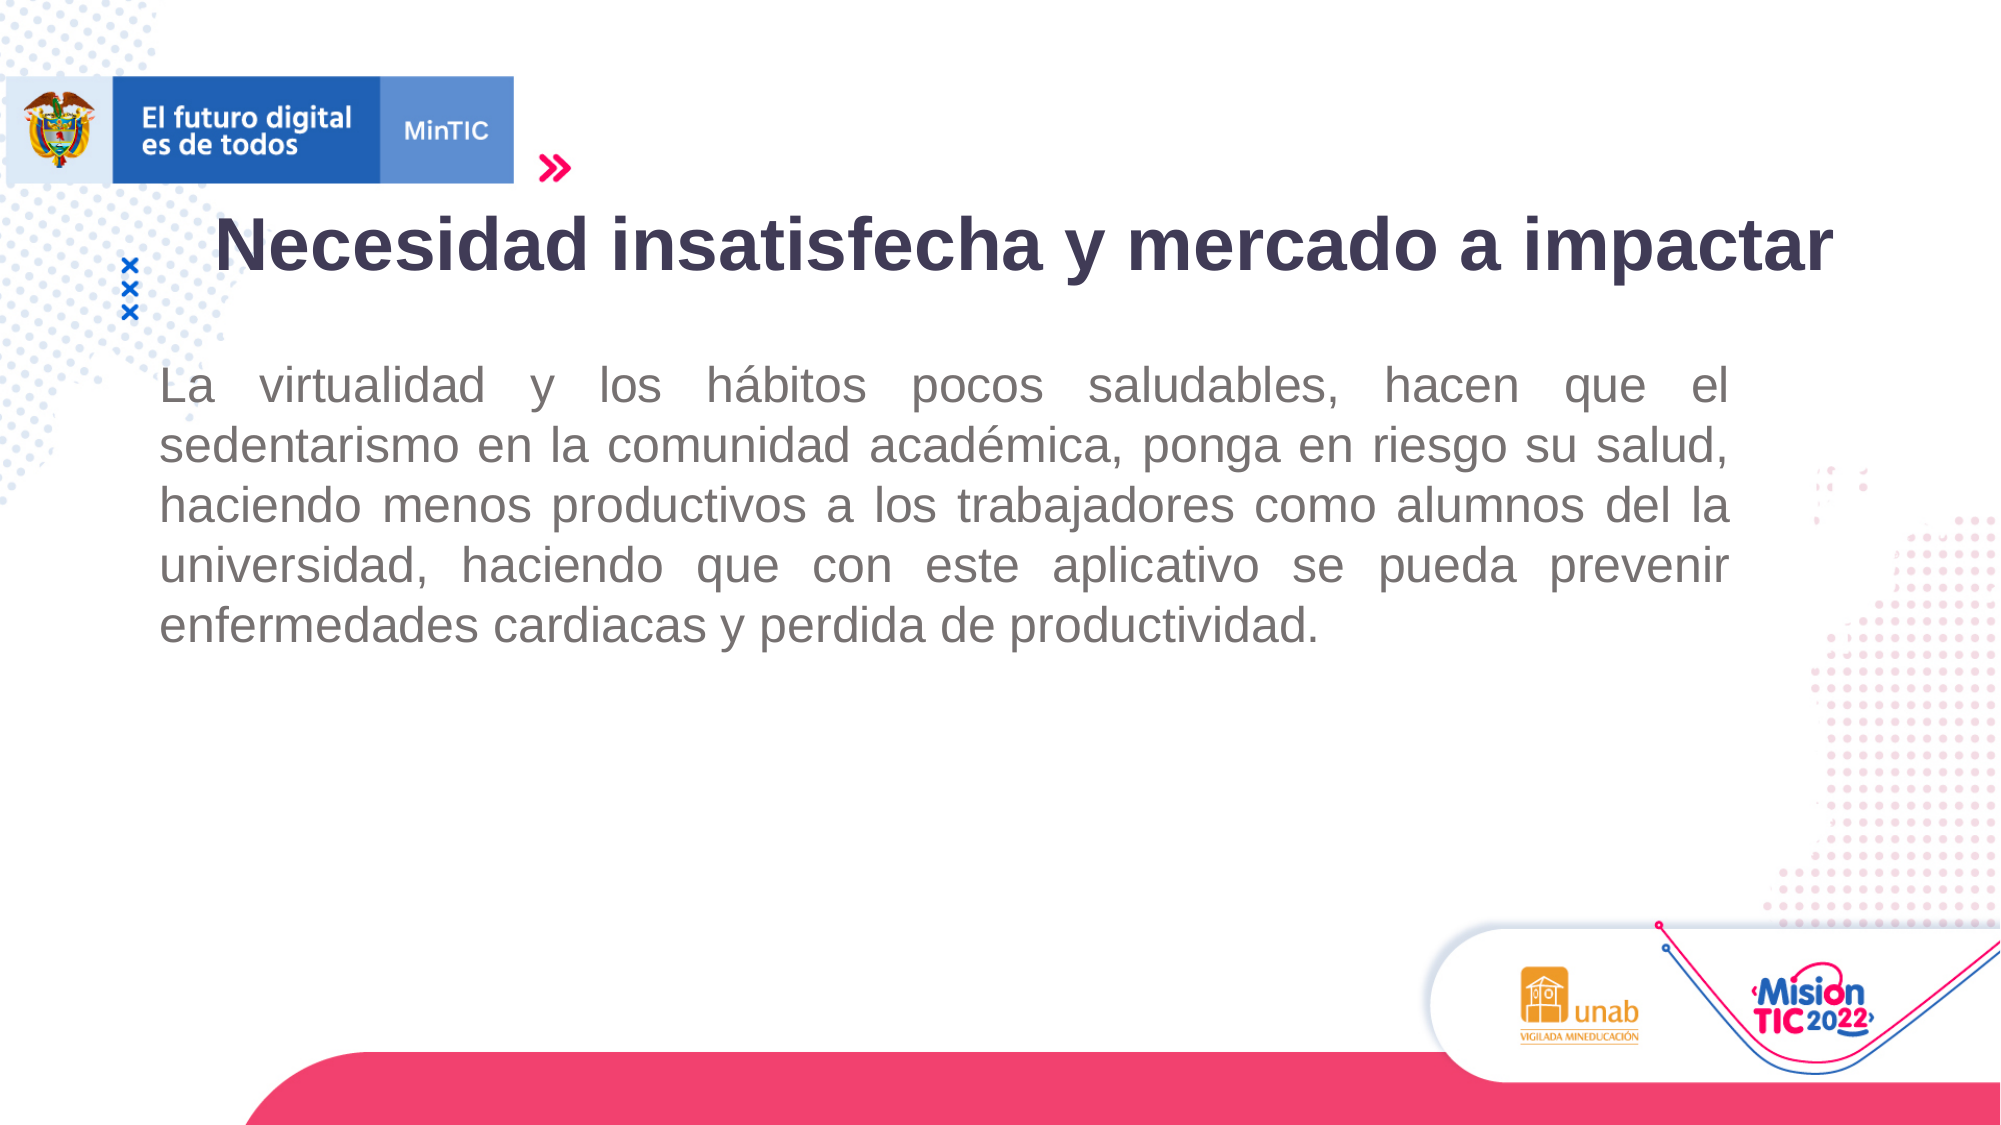

Necesidad insatisfecha y mercado a impactar
La virtualidad y los hábitos pocos saludables, hacen que el sedentarismo en la comunidad académica, ponga en riesgo su salud, haciendo menos productivos a los trabajadores como alumnos del la universidad, haciendo que con este aplicativo se pueda prevenir enfermedades cardiacas y perdida de productividad.